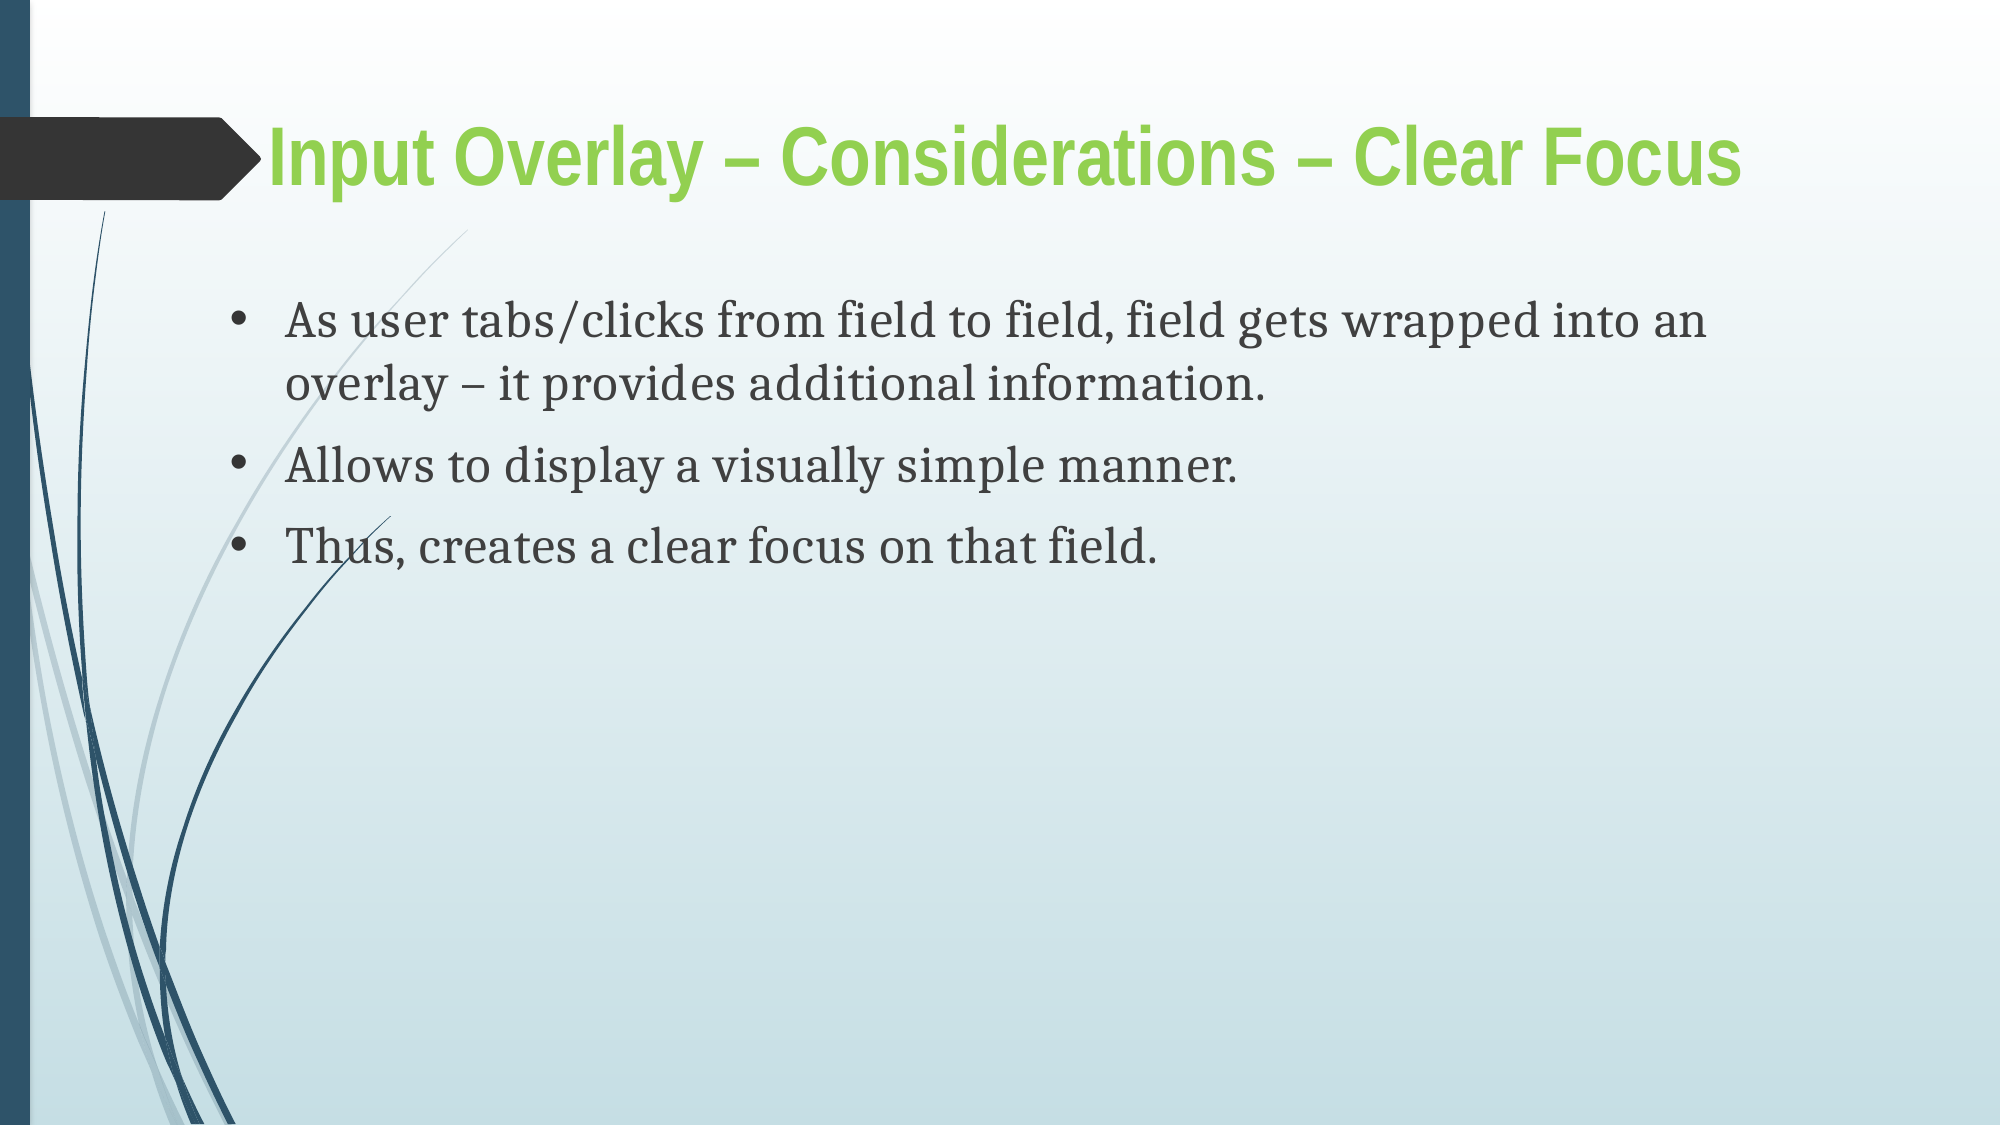

Input Overlay – Considerations – Clear Focus
As user tabs/clicks from field to field, field gets wrapped into an overlay – it provides additional information.
Allows to display a visually simple manner.
Thus, creates a clear focus on that field.